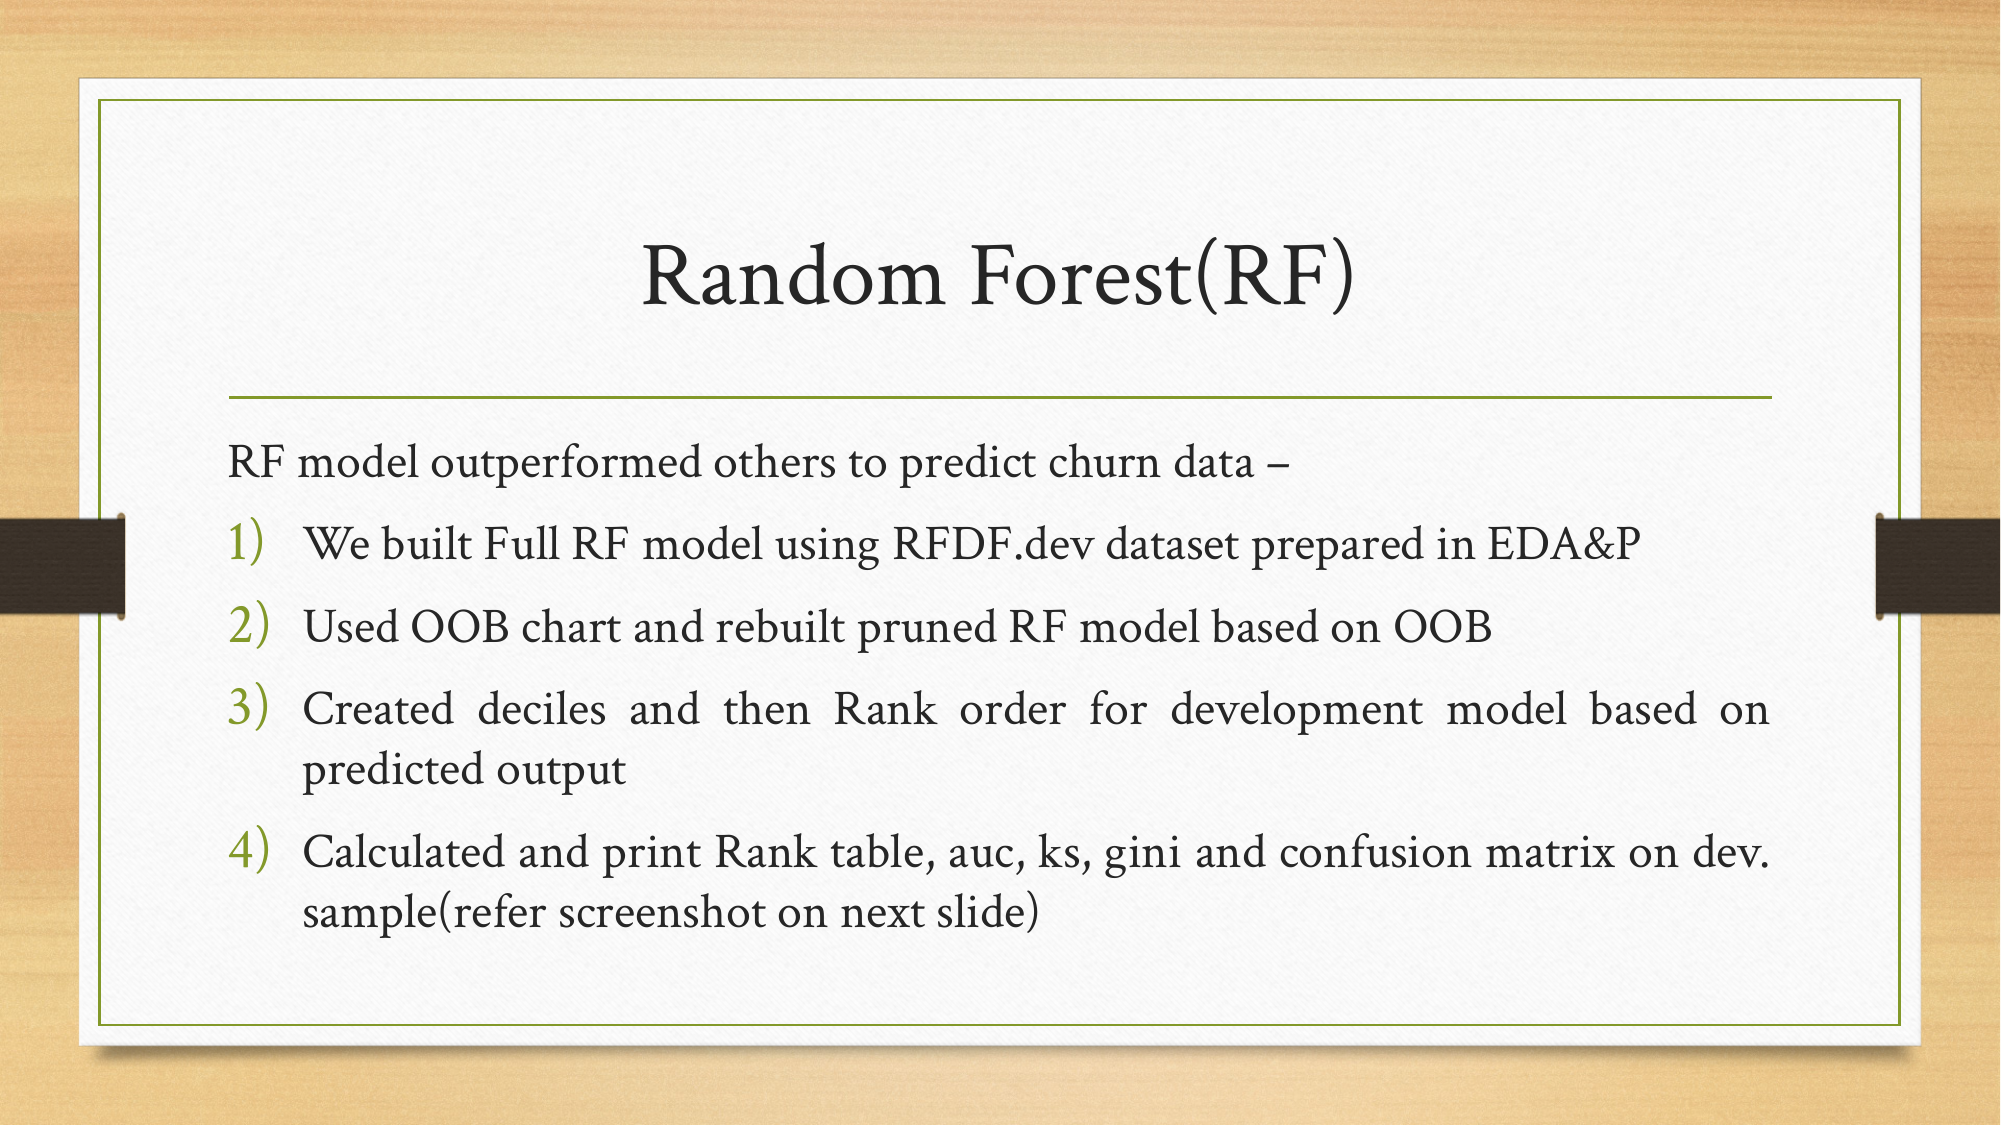

# Random Forest(RF)
RF model outperformed others to predict churn data –
We built Full RF model using RFDF.dev dataset prepared in EDA&P
Used OOB chart and rebuilt pruned RF model based on OOB
Created deciles and then Rank order for development model based on predicted output
Calculated and print Rank table, auc, ks, gini and confusion matrix on dev. sample(refer screenshot on next slide)